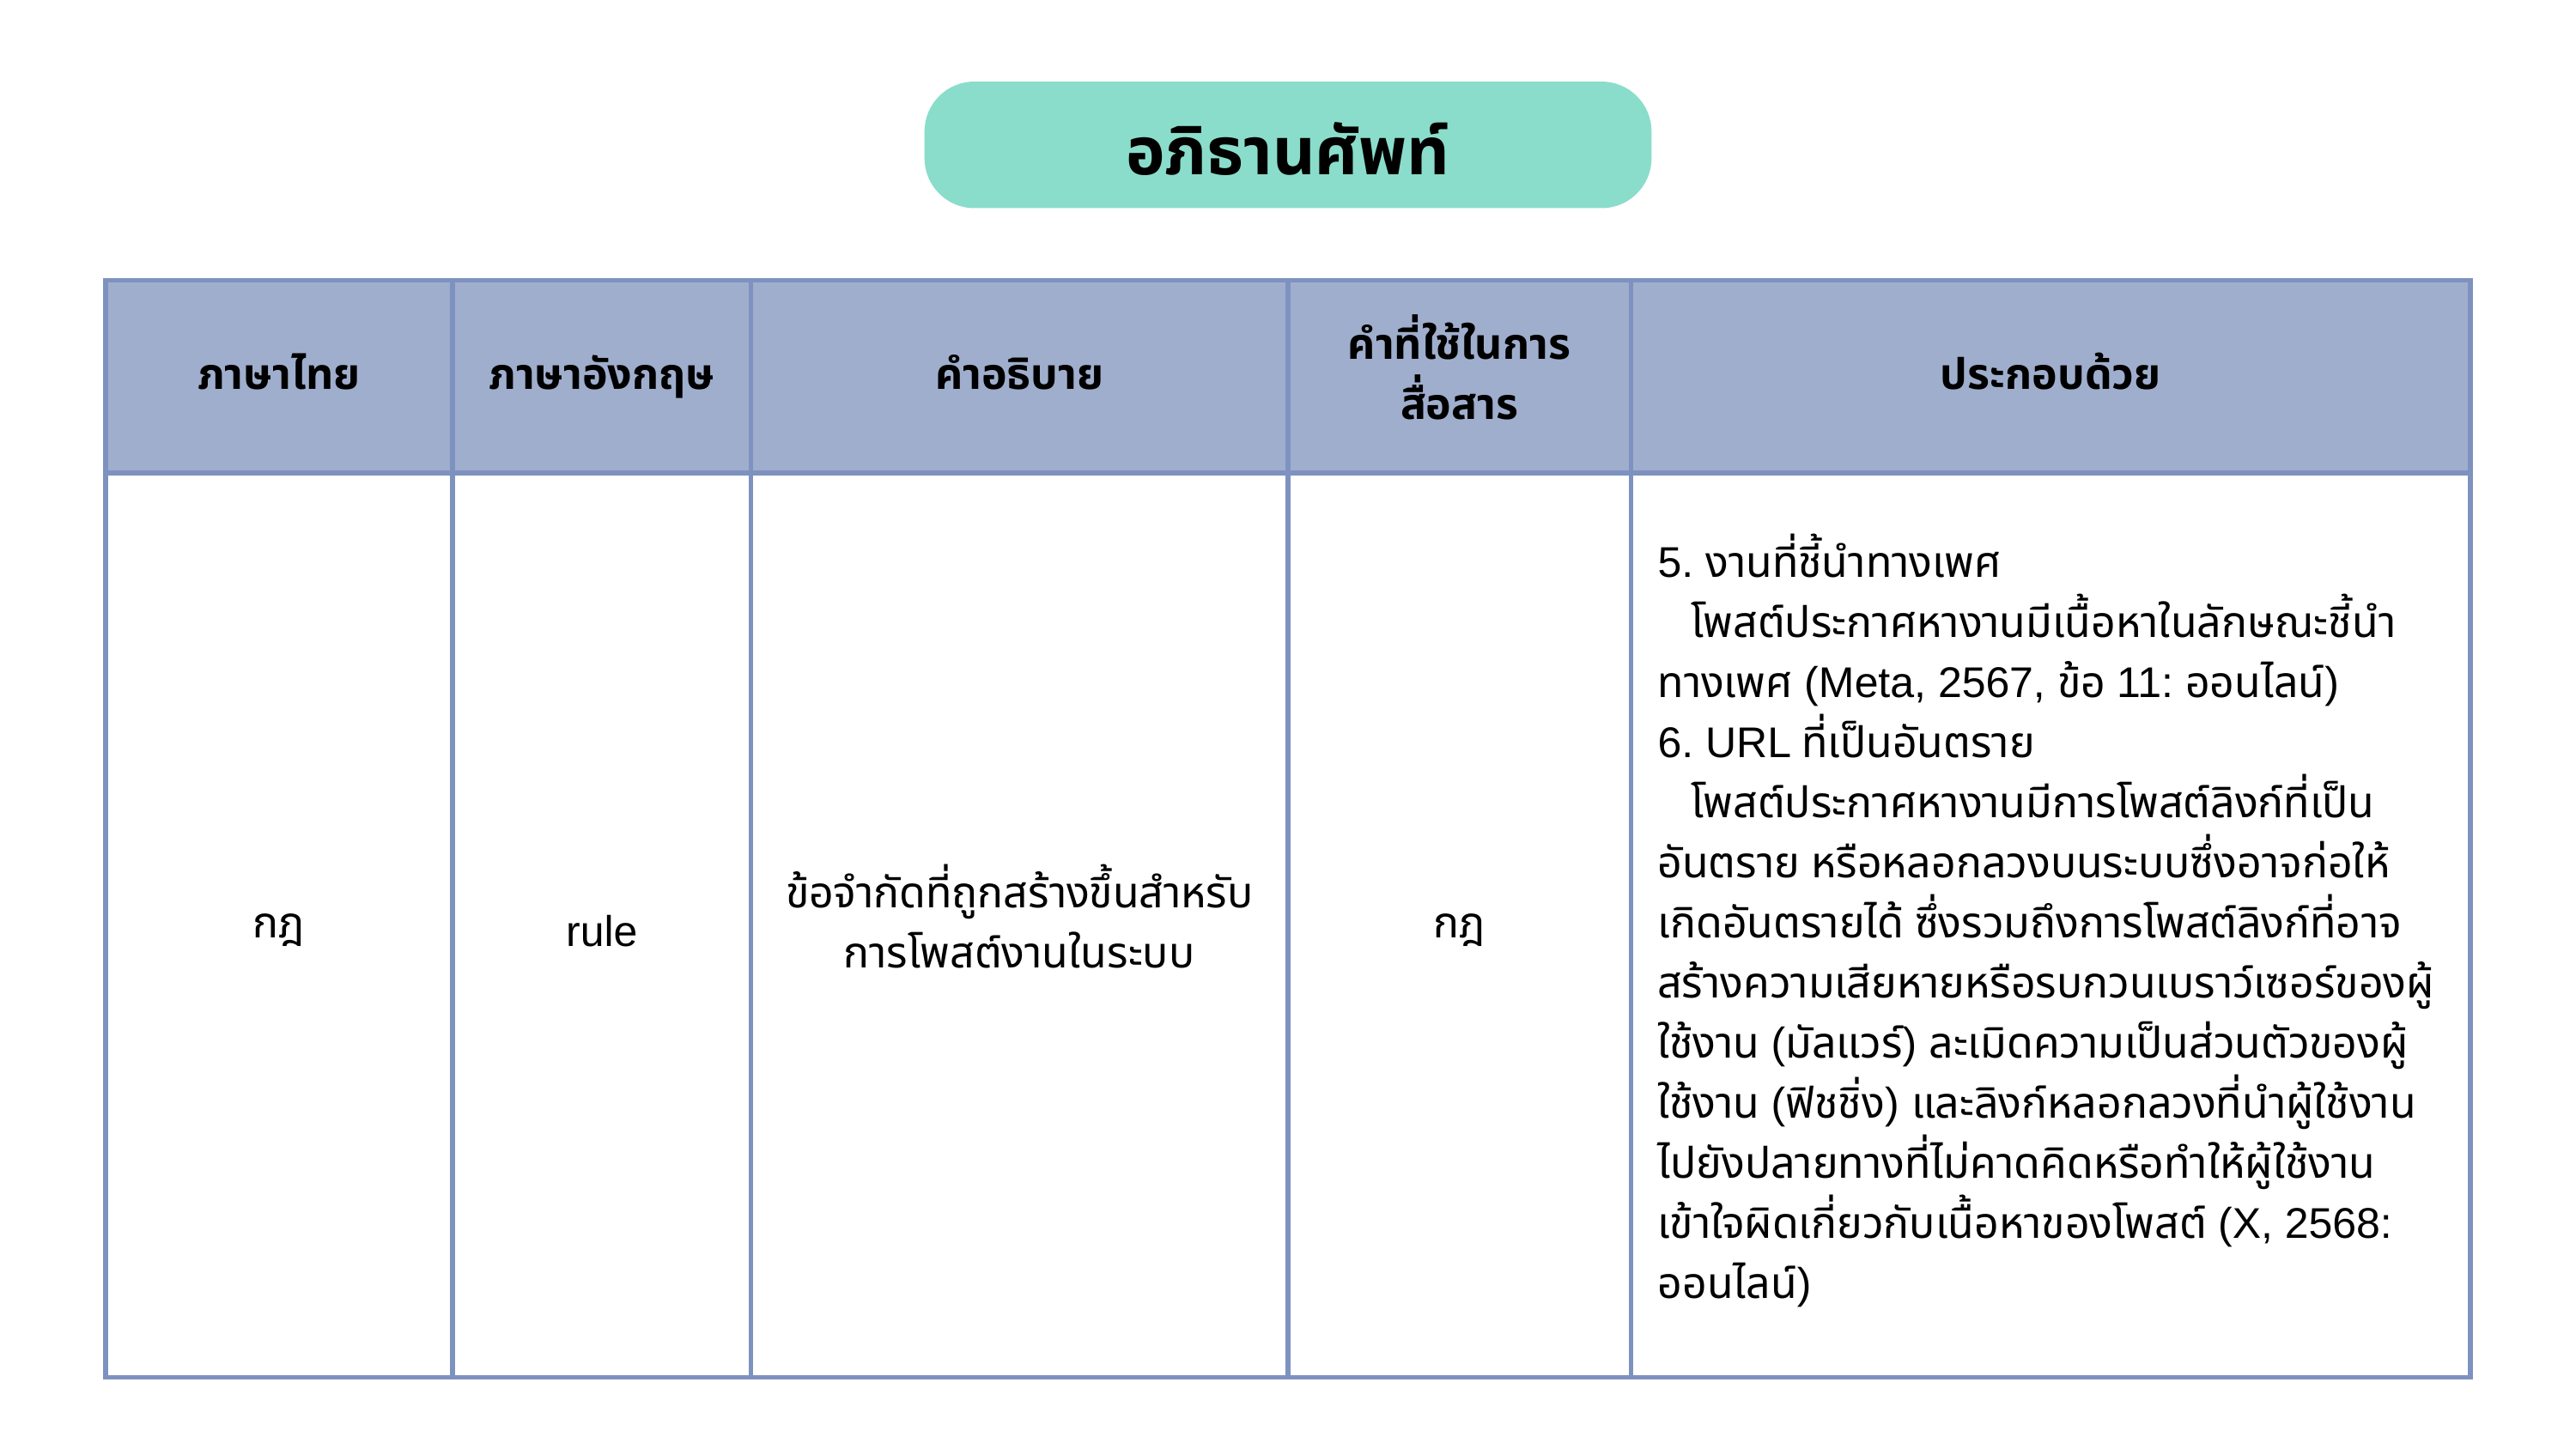

อภิธานศัพท์
| ภาษาไทย | ภาษาอังกฤษ | คำอธิบาย | คำที่ใช้ในการสื่อสาร | ประกอบด้วย |
| --- | --- | --- | --- | --- |
| กฎ | rule | ข้อจำกัดที่ถูกสร้างขึ้นสำหรับการโพสต์งานในระบบ | กฎ | 5. งานที่ชี้นำทางเพศ โพสต์ประกาศหางานมีเนื้อหาในลักษณะชี้นำทางเพศ (Meta, 2567, ข้อ 11: ออนไลน์) 6. URL ที่เป็นอันตราย โพสต์ประกาศหางานมีการโพสต์ลิงก์ที่เป็นอันตราย หรือหลอกลวงบนระบบซึ่งอาจก่อให้เกิดอันตรายได้ ซึ่งรวมถึงการโพสต์ลิงก์ที่อาจสร้างความเสียหายหรือรบกวนเบราว์เซอร์ของผู้ใช้งาน (มัลแวร์) ละเมิดความเป็นส่วนตัวของผู้ใช้งาน (ฟิชชิ่ง) และลิงก์หลอกลวงที่นำผู้ใช้งานไปยังปลายทางที่ไม่คาดคิดหรือทำให้ผู้ใช้งานเข้าใจผิดเกี่ยวกับเนื้อหาของโพสต์ (X, 2568: ออนไลน์) |